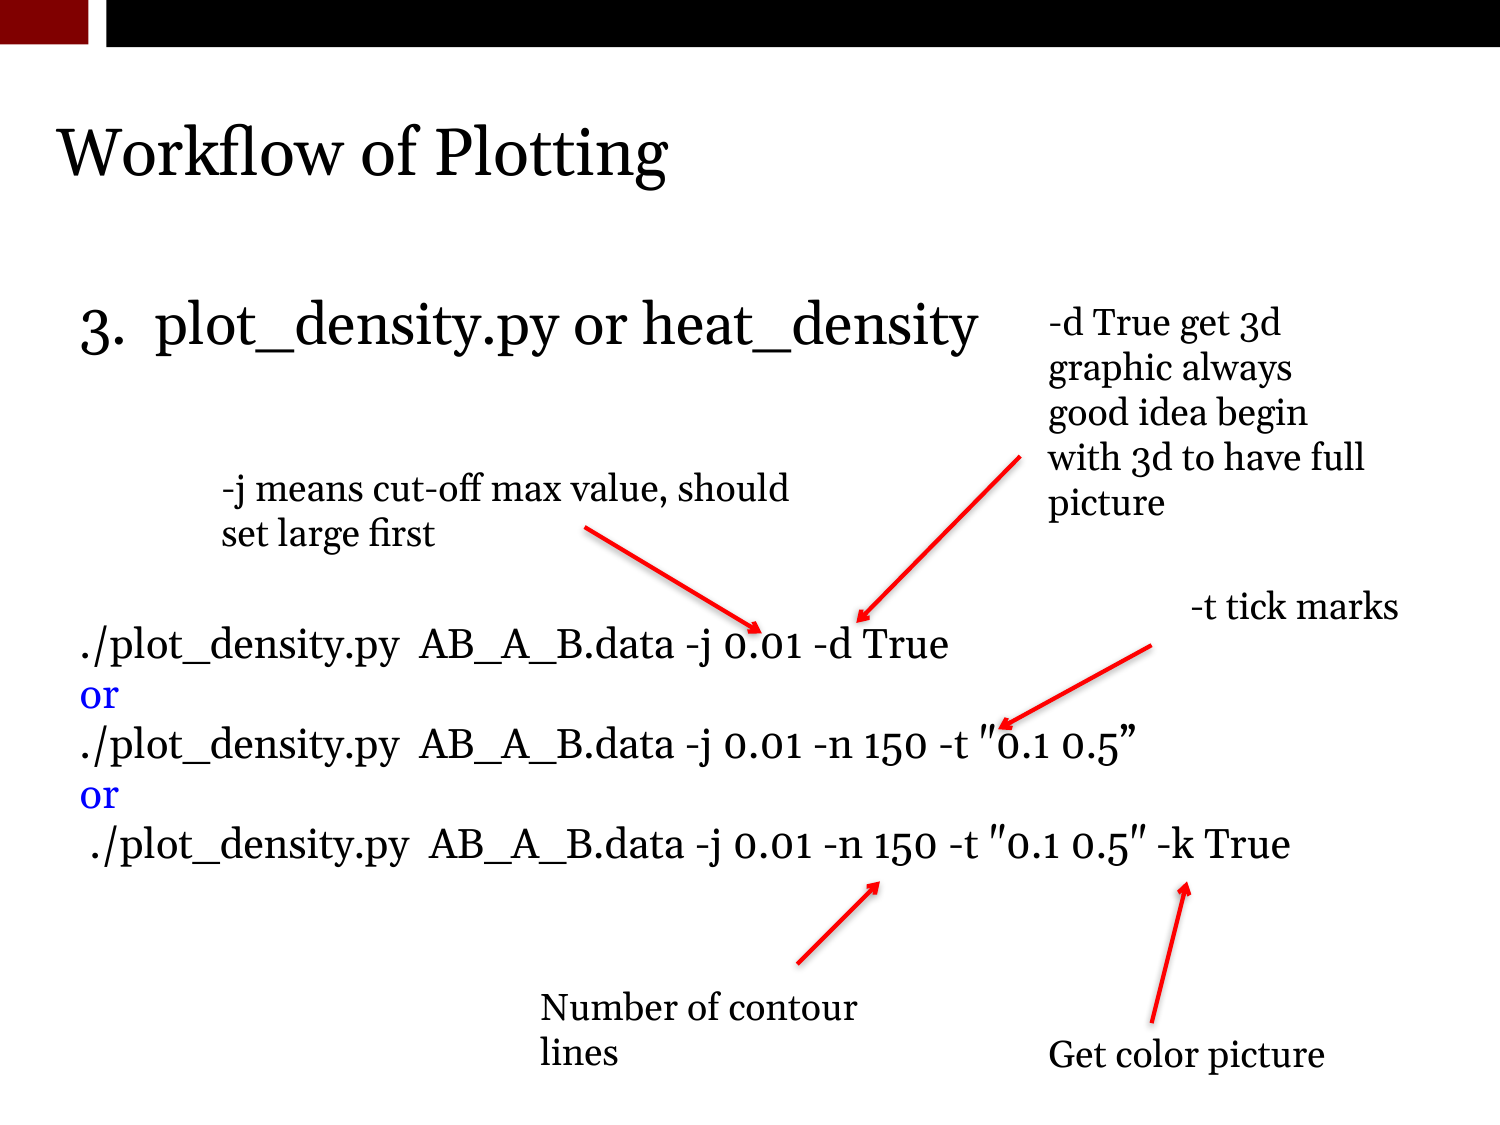

Workflow of Plotting
3.  plot_density.py or heat_density
-d True get 3d graphic always good idea begin with 3d to have full picture
-j means cut-off max value, should set large first
-t tick marks
./plot_density.py  AB_A_B.data -j 0.01 -d True
or
./plot_density.py  AB_A_B.data -j 0.01 -n 150 -t "0.1 0.5”
or
 ./plot_density.py  AB_A_B.data -j 0.01 -n 150 -t "0.1 0.5" -k True
Number of contour lines
Get color picture